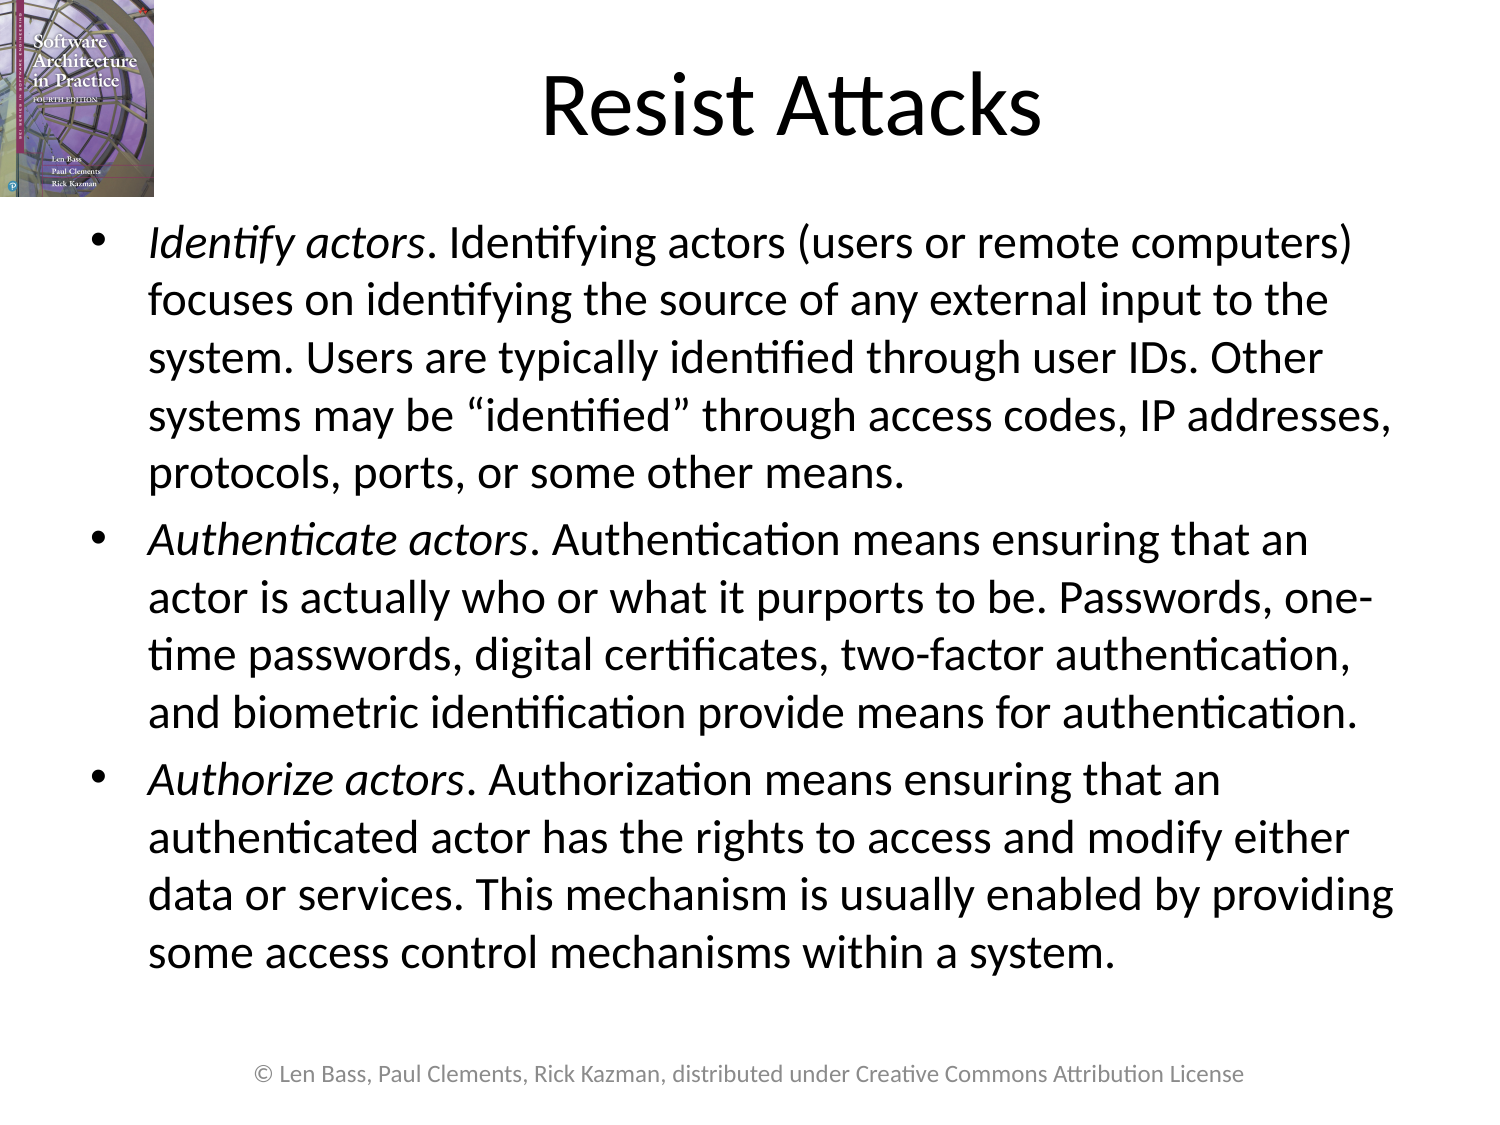

# Resist Attacks
Identify actors. Identifying actors (users or remote computers) focuses on identifying the source of any external input to the system. Users are typically identified through user IDs. Other systems may be “identified” through access codes, IP addresses, protocols, ports, or some other means.
Authenticate actors. Authentication means ensuring that an actor is actually who or what it purports to be. Passwords, one-time passwords, digital certificates, two-factor authentication, and biometric identification provide means for authentication.
Authorize actors. Authorization means ensuring that an authenticated actor has the rights to access and modify either data or services. This mechanism is usually enabled by providing some access control mechanisms within a system.
© Len Bass, Paul Clements, Rick Kazman, distributed under Creative Commons Attribution License